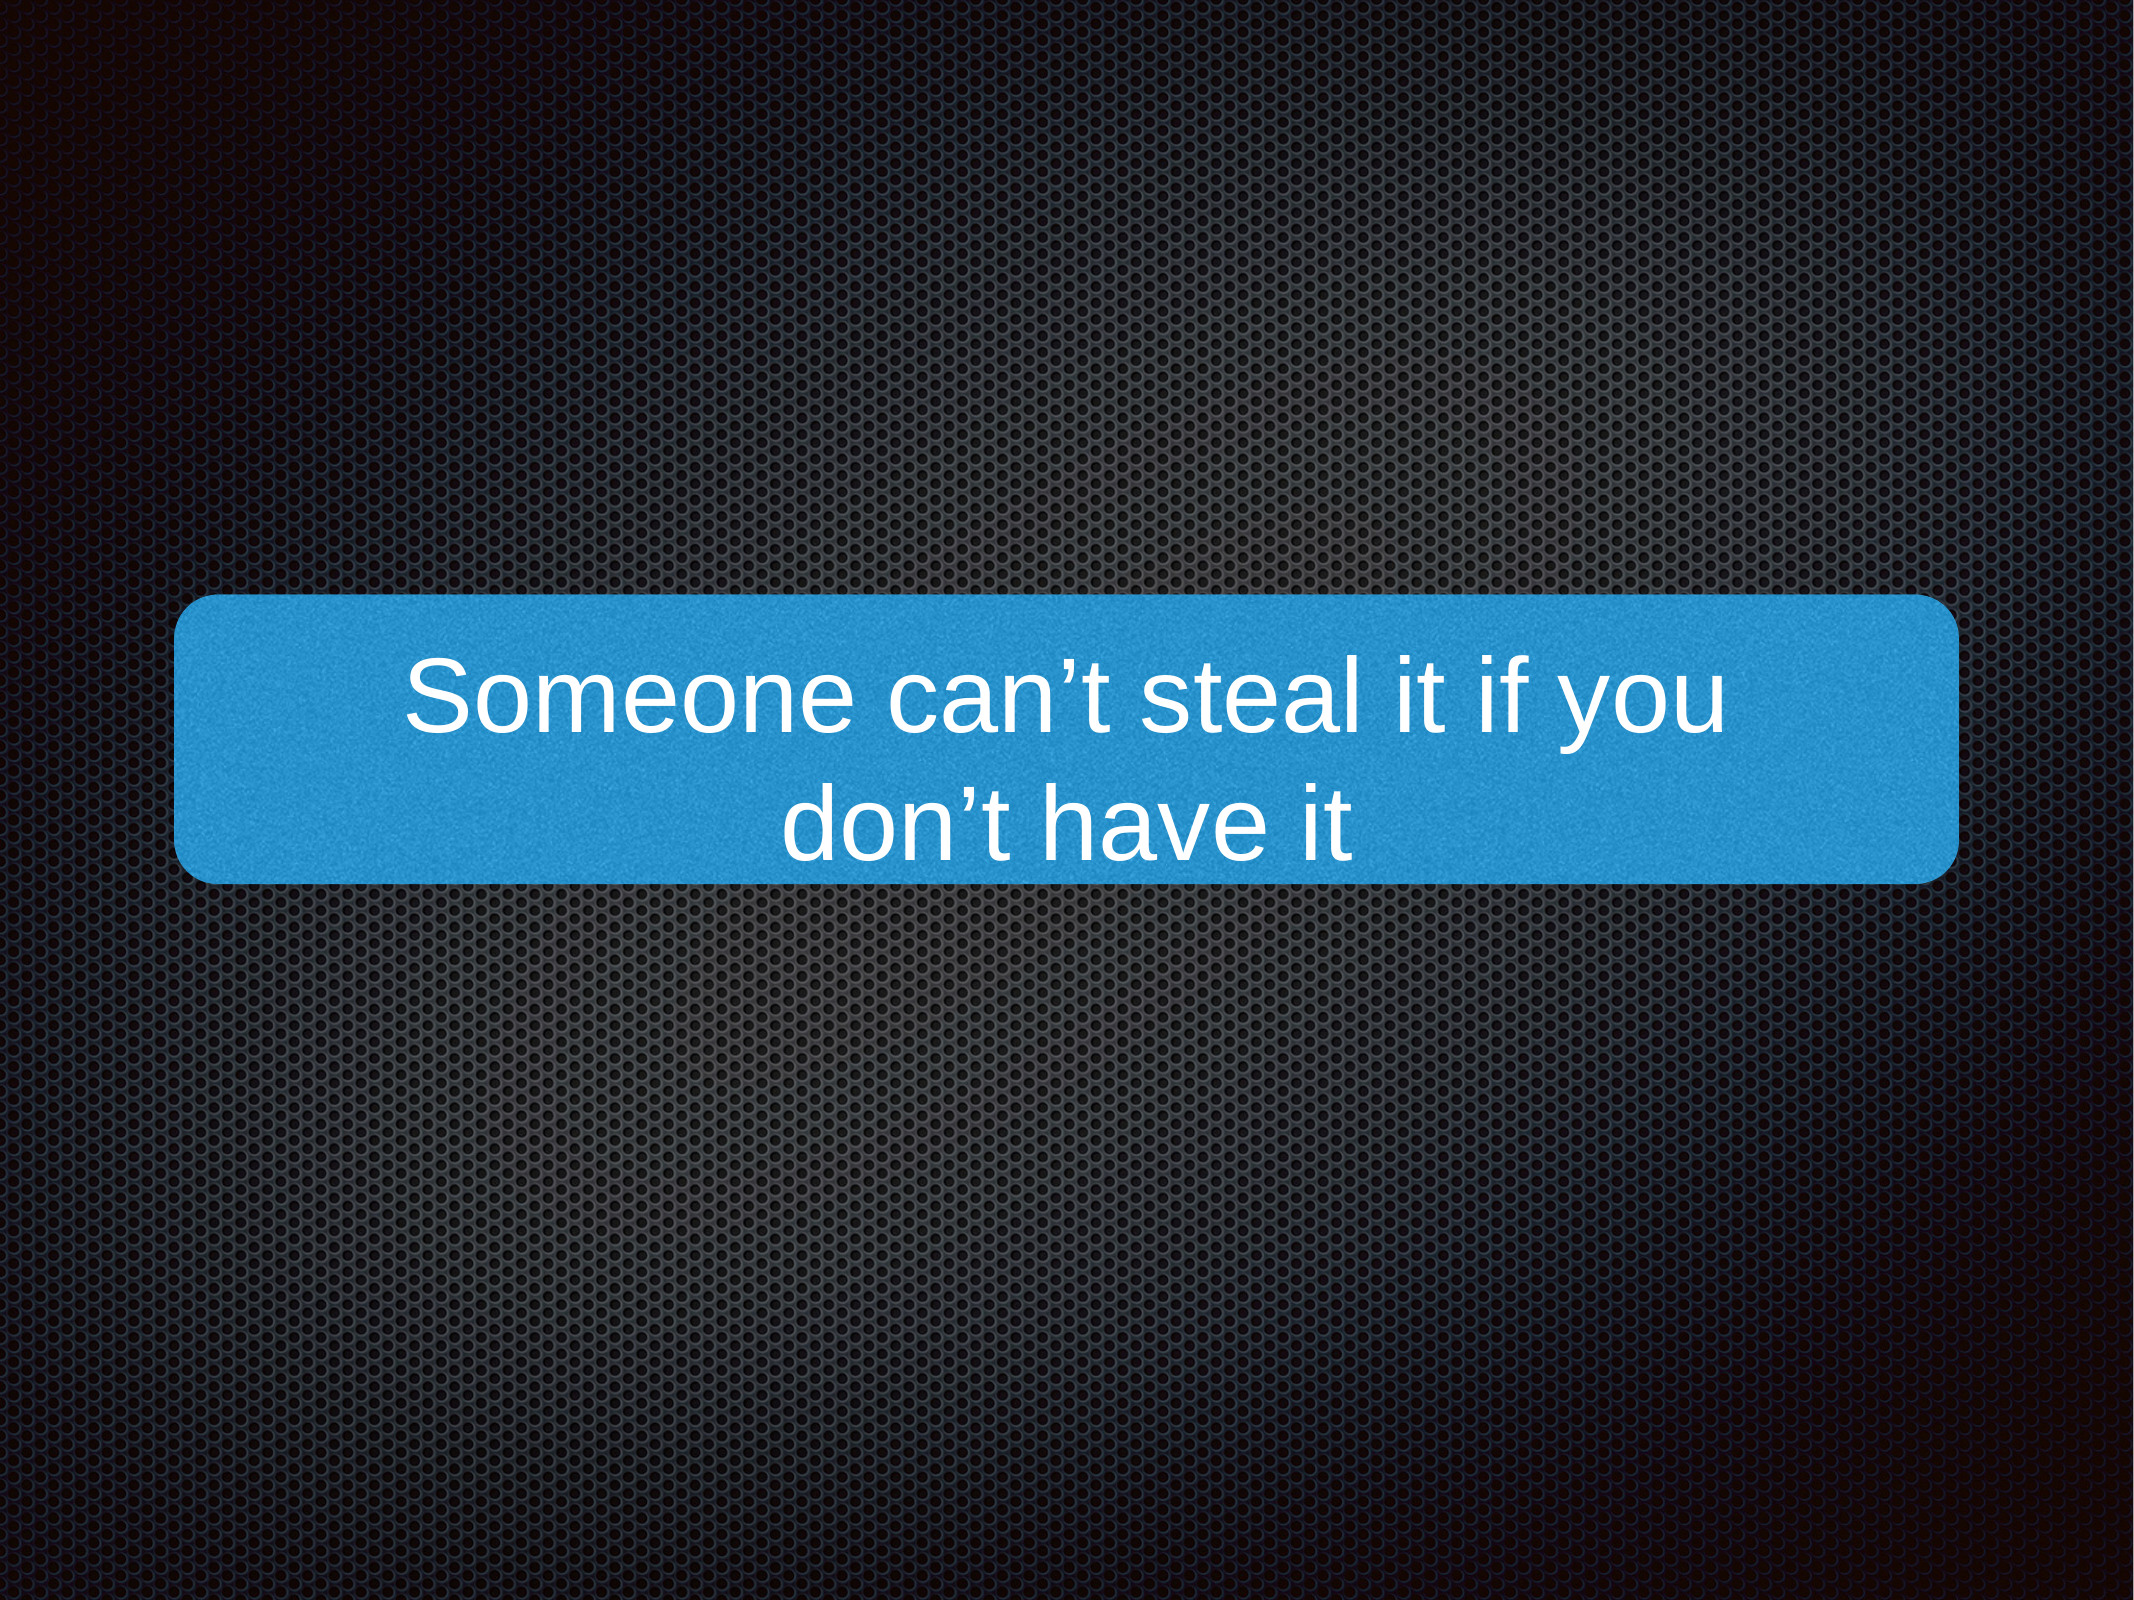

Someone can’t steal it if you don’t have it